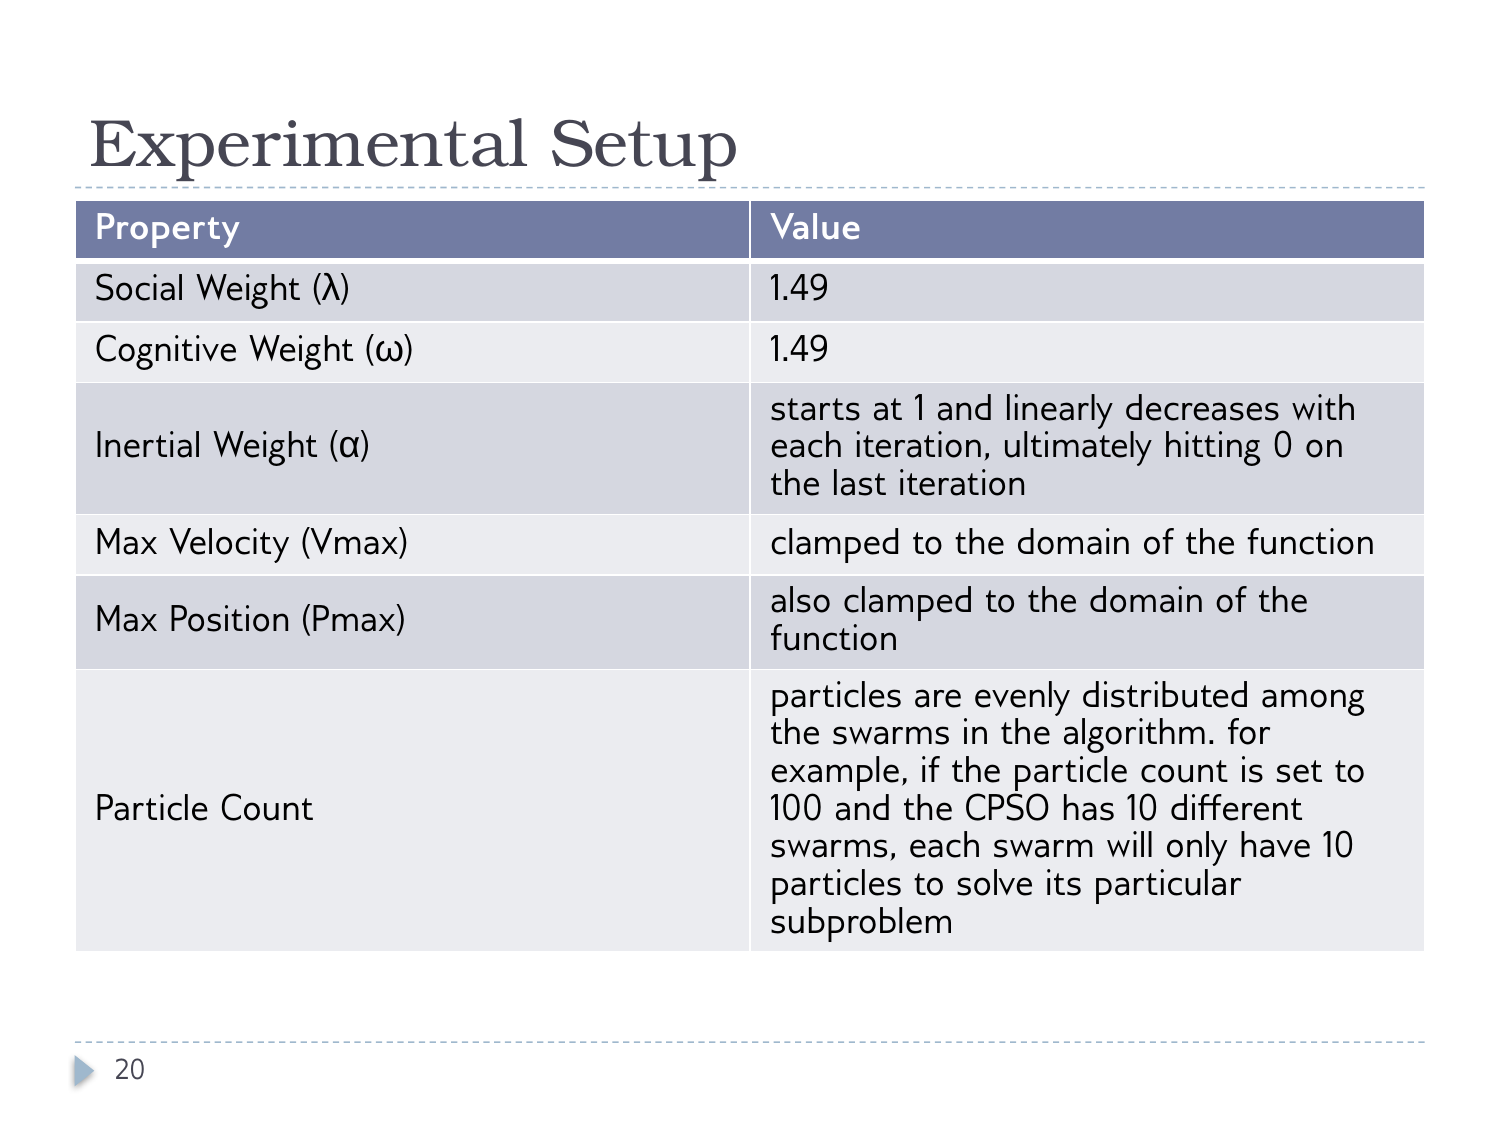

# Experimental Setup
| Property | Value |
| --- | --- |
| Social Weight (λ) | 1.49 |
| Cognitive Weight (ω) | 1.49 |
| Inertial Weight (α) | starts at 1 and linearly decreases with each iteration, ultimately hitting 0 on the last iteration |
| Max Velocity (Vmax) | clamped to the domain of the function |
| Max Position (Pmax) | also clamped to the domain of the function |
| Particle Count | particles are evenly distributed among the swarms in the algorithm. for example, if the particle count is set to 100 and the CPSO has 10 diﬀerent swarms, each swarm will only have 10 particles to solve its particular subproblem |
20